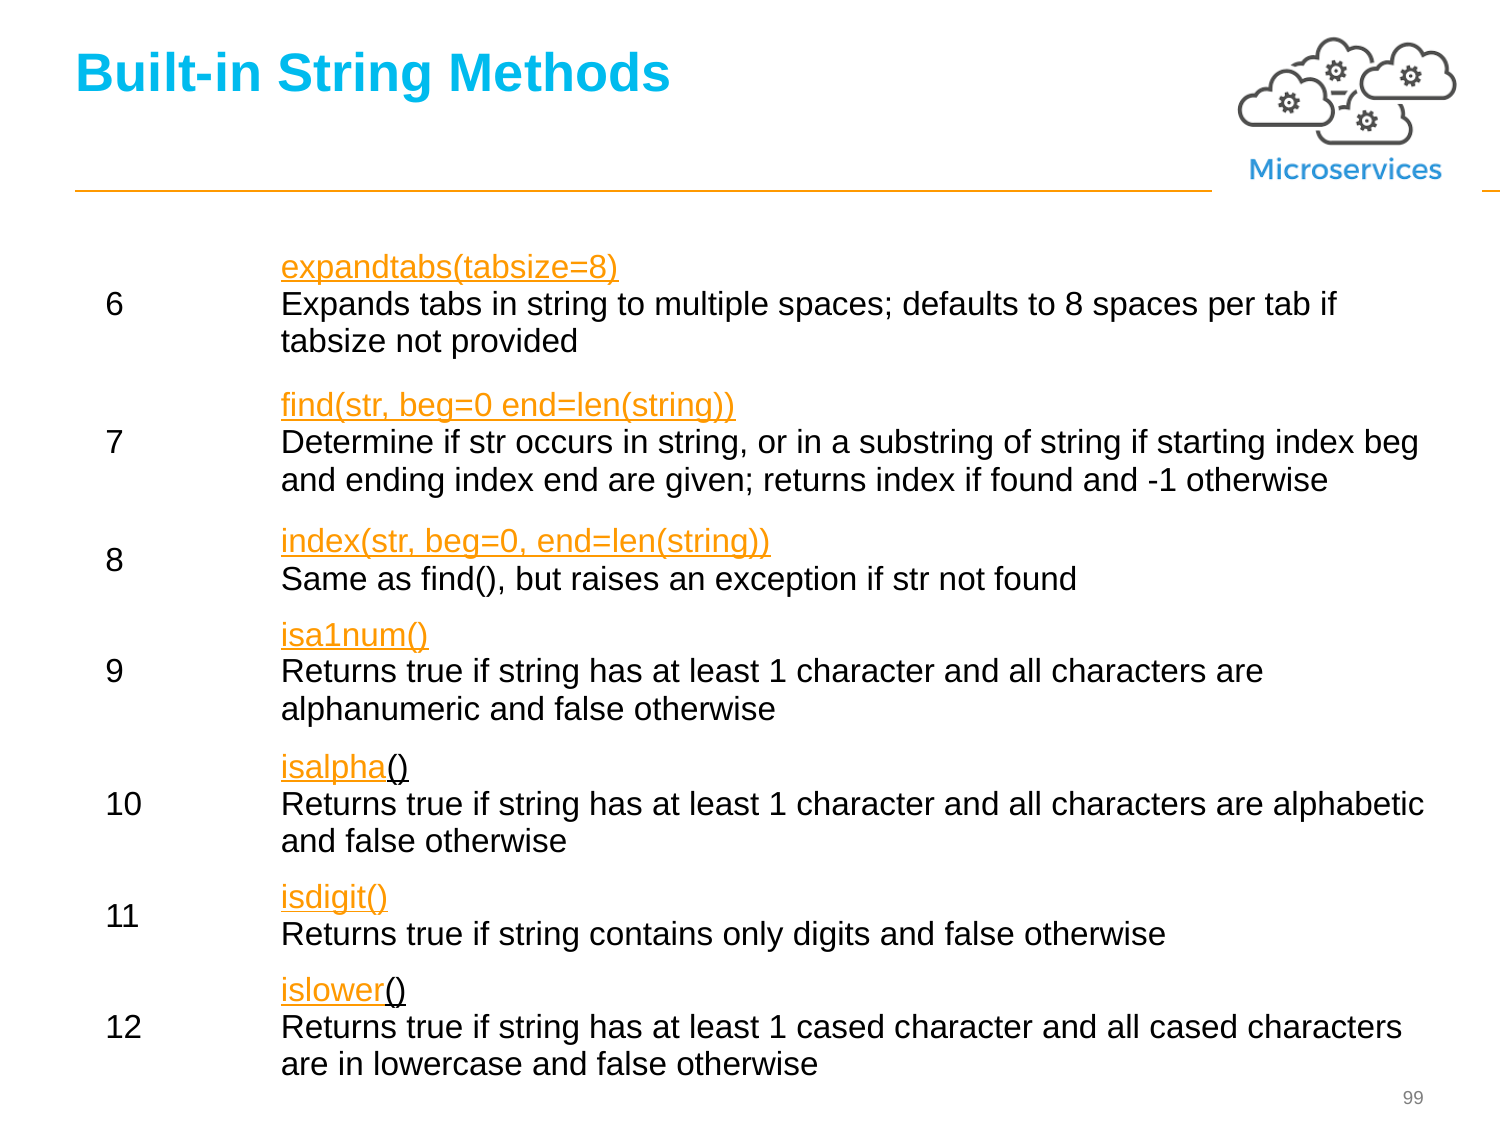

99
# Built-in String Methods
| 6 | expandtabs(tabsize=8) Expands tabs in string to multiple spaces; defaults to 8 spaces per tab if tabsize not provided |
| --- | --- |
| 7 | find(str, beg=0 end=len(string)) Determine if str occurs in string, or in a substring of string if starting index beg and ending index end are given; returns index if found and -1 otherwise |
| 8 | index(str, beg=0, end=len(string)) Same as find(), but raises an exception if str not found |
| 9 | isa1num() Returns true if string has at least 1 character and all characters are alphanumeric and false otherwise |
| 10 | isalpha() Returns true if string has at least 1 character and all characters are alphabetic and false otherwise |
| 11 | isdigit() Returns true if string contains only digits and false otherwise |
| 12 | islower() Returns true if string has at least 1 cased character and all cased characters are in lowercase and false otherwise |